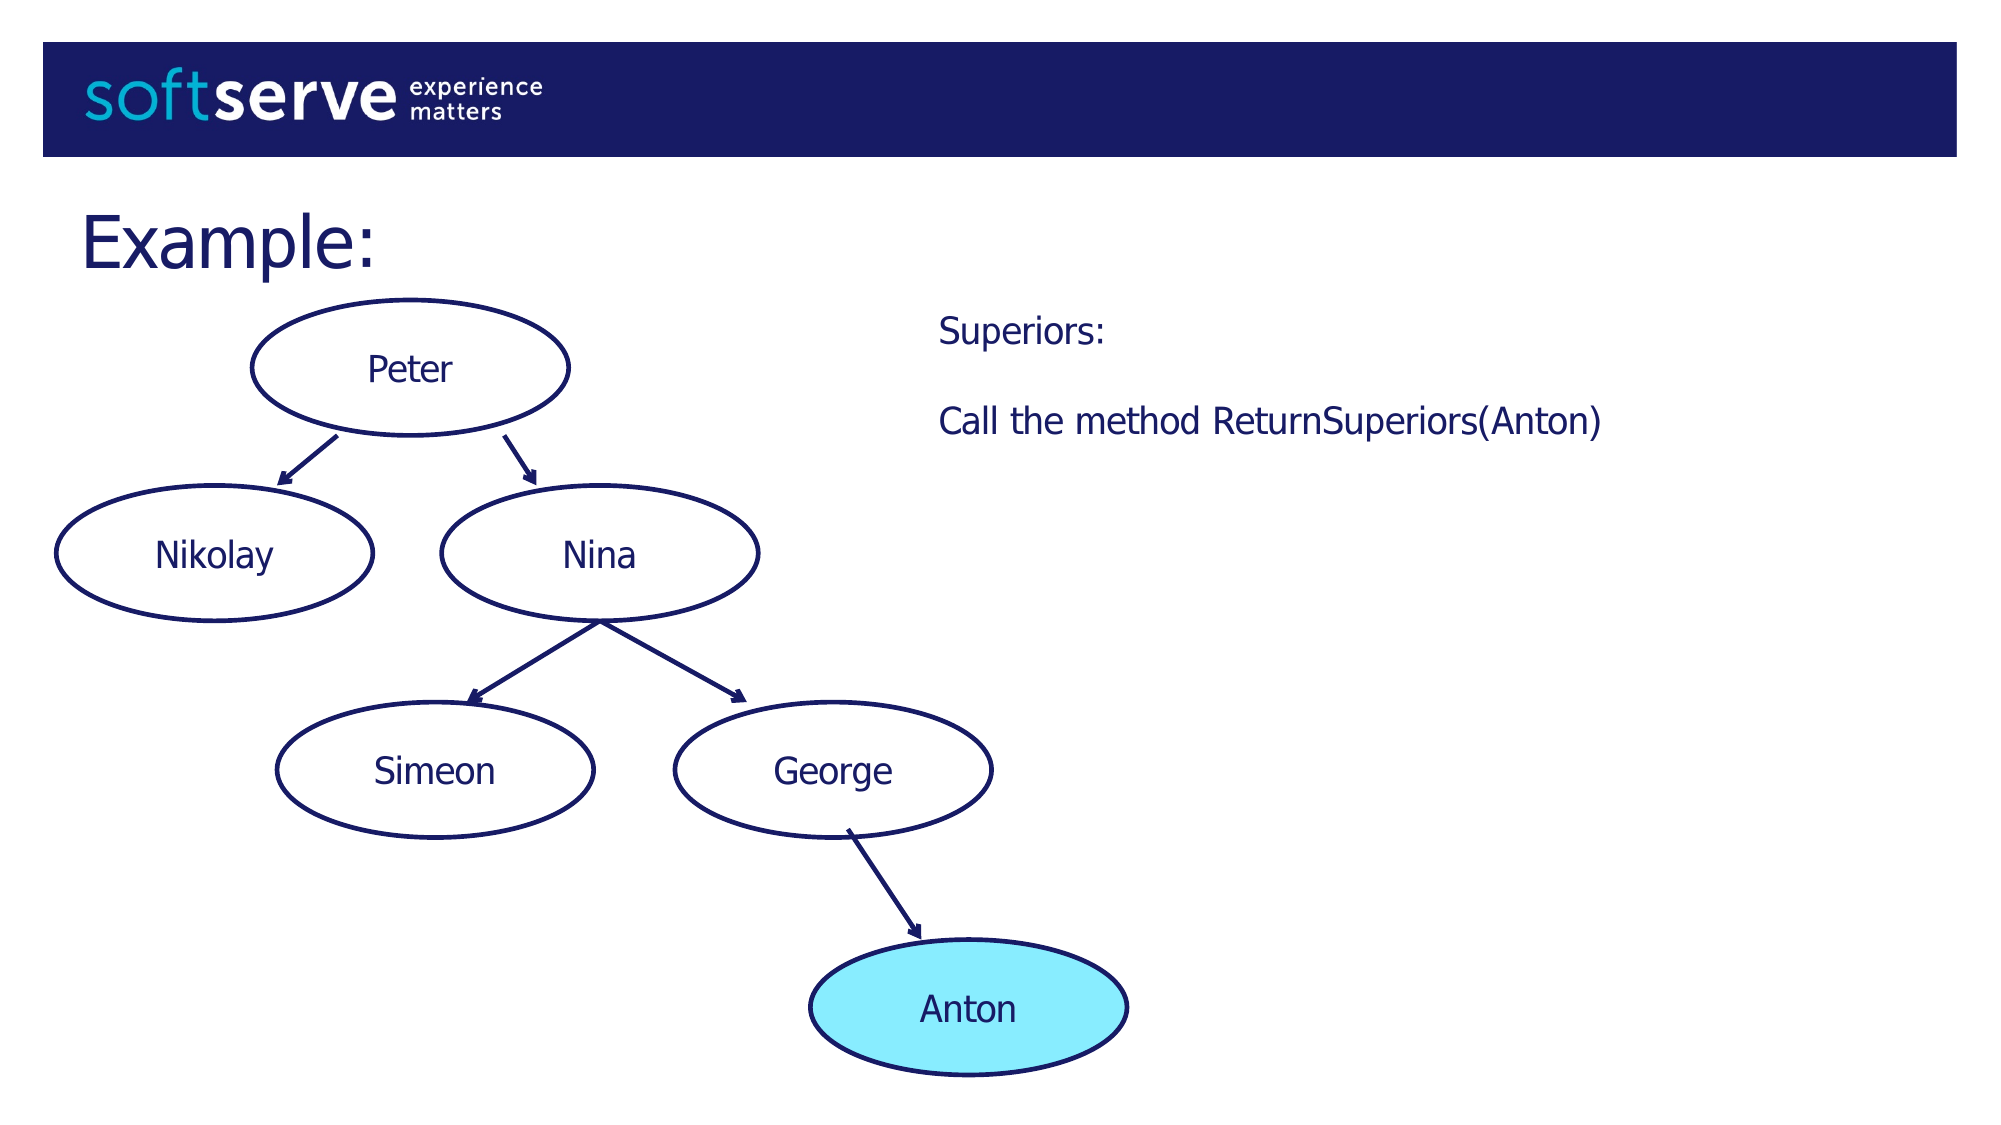

# Example:
Peter
Superiors:

Call the method ReturnSuperiors(Anton)

Nikolay
Nina
Simeon
George
Anton